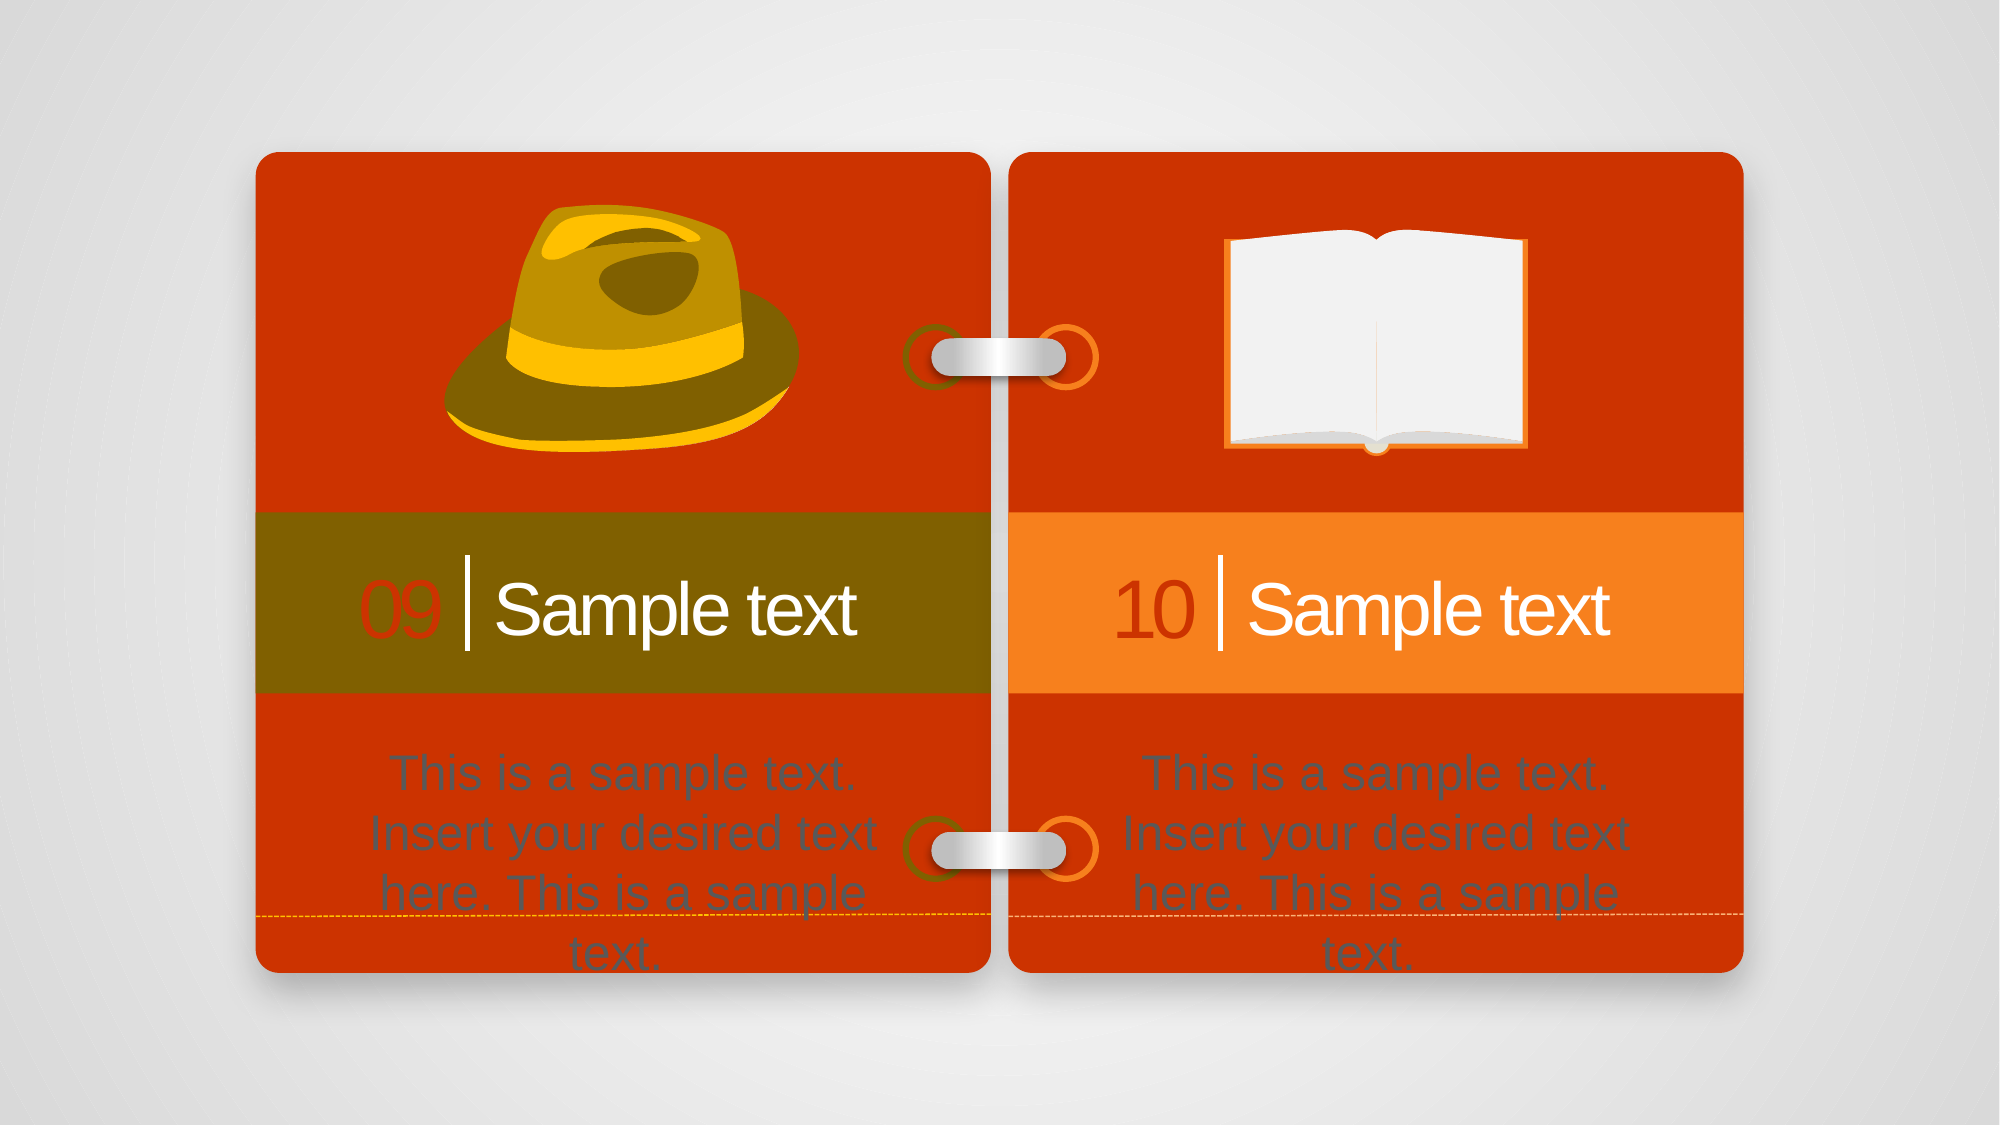

09
Sample text
10
Sample text
This is a sample text. Insert your desired text here. This is a sample text.
This is a sample text. Insert your desired text here. This is a sample text.